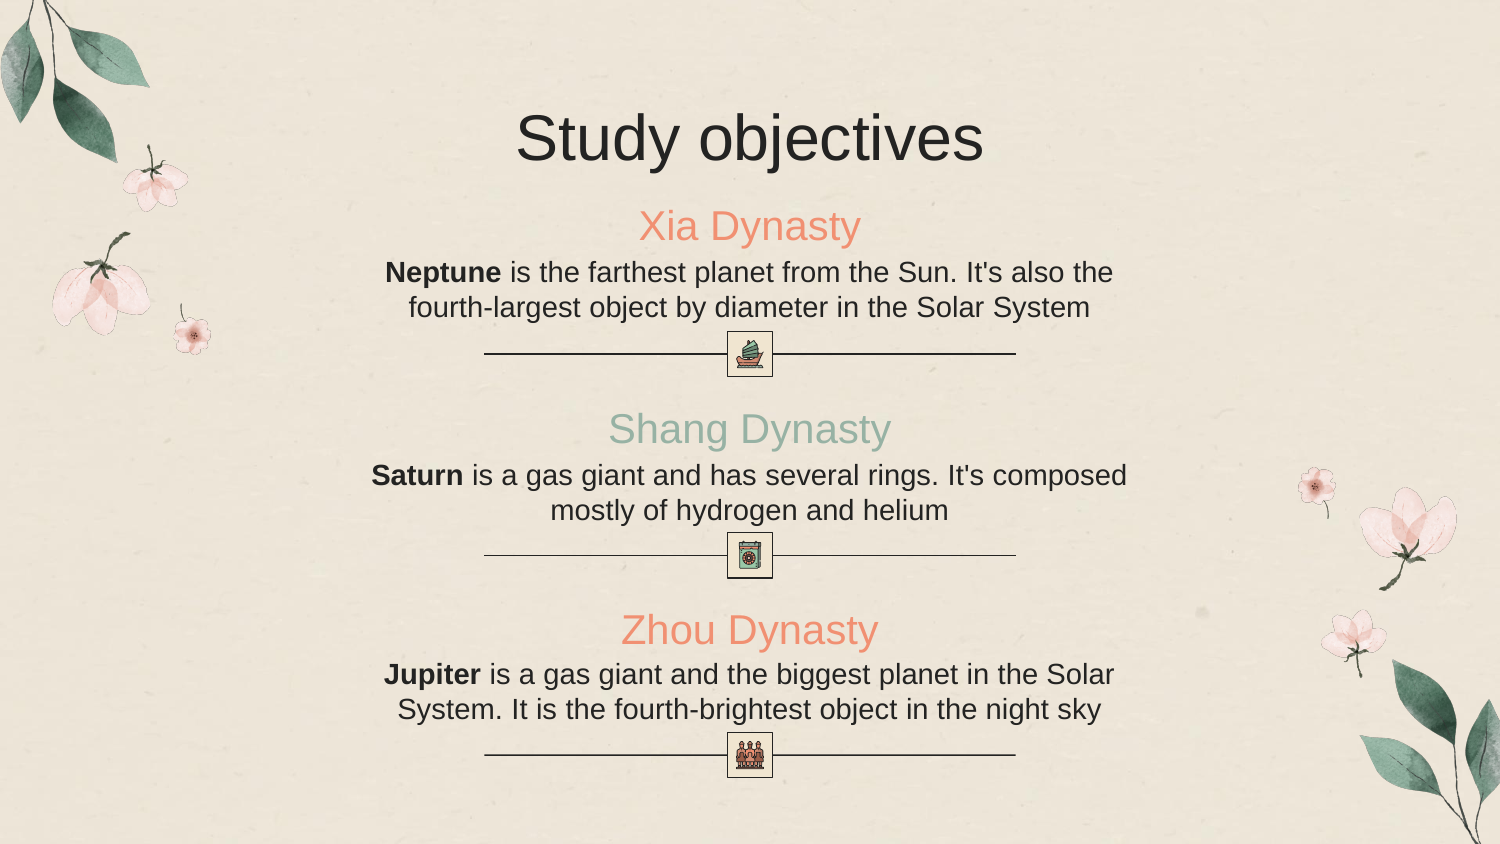

# Study objectives
Xia Dynasty
Neptune is the farthest planet from the Sun. It's also the fourth-largest object by diameter in the Solar System

Shang Dynasty
Saturn is a gas giant and has several rings. It's composed mostly of hydrogen and helium

Zhou Dynasty
Jupiter is a gas giant and the biggest planet in the Solar System. It is the fourth-brightest object in the night sky